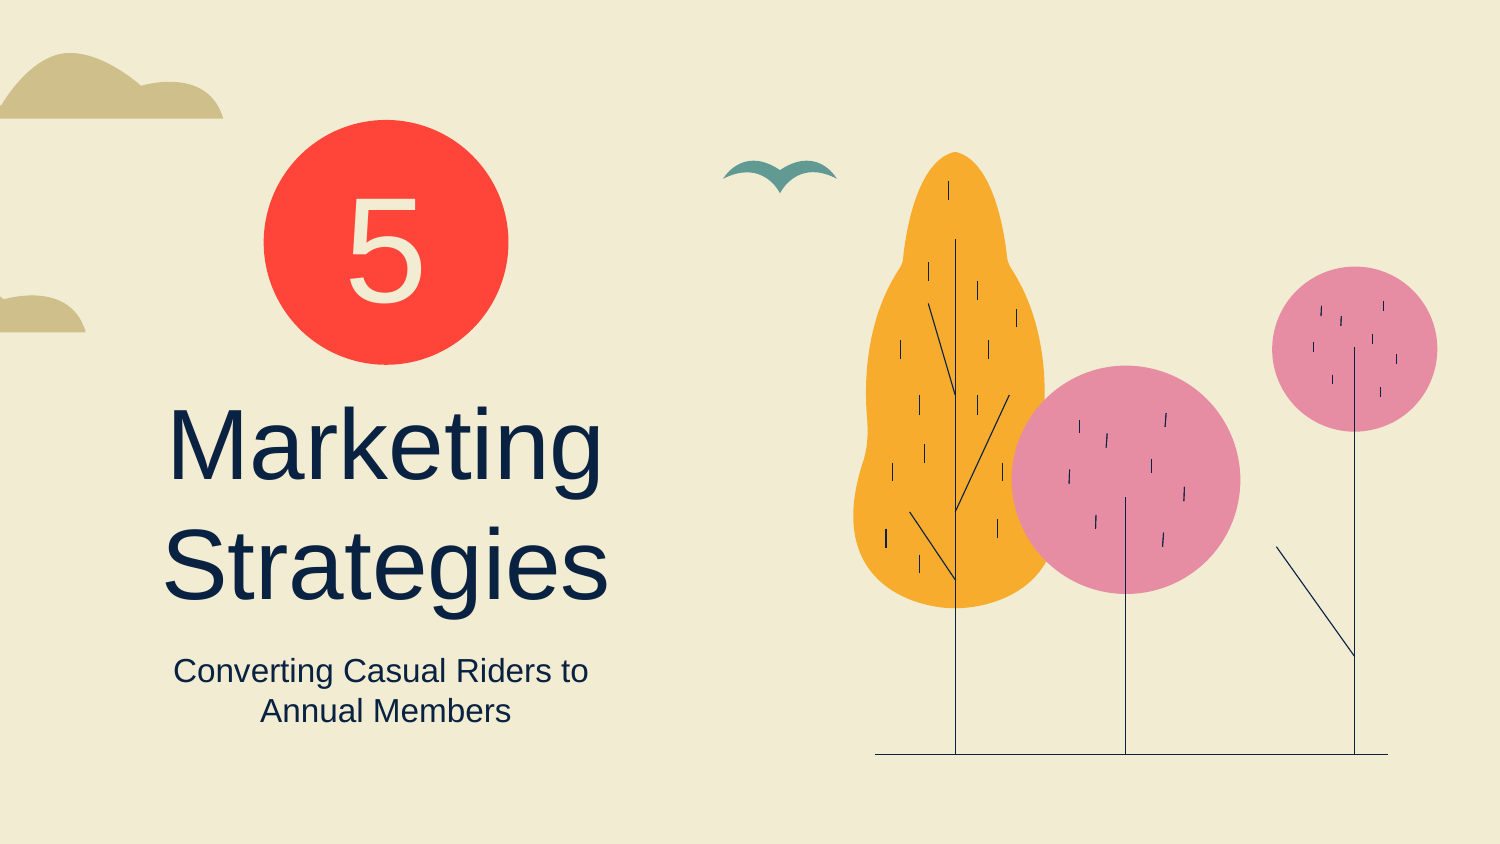

5
Marketing Strategies
Converting Casual Riders to
Annual Members